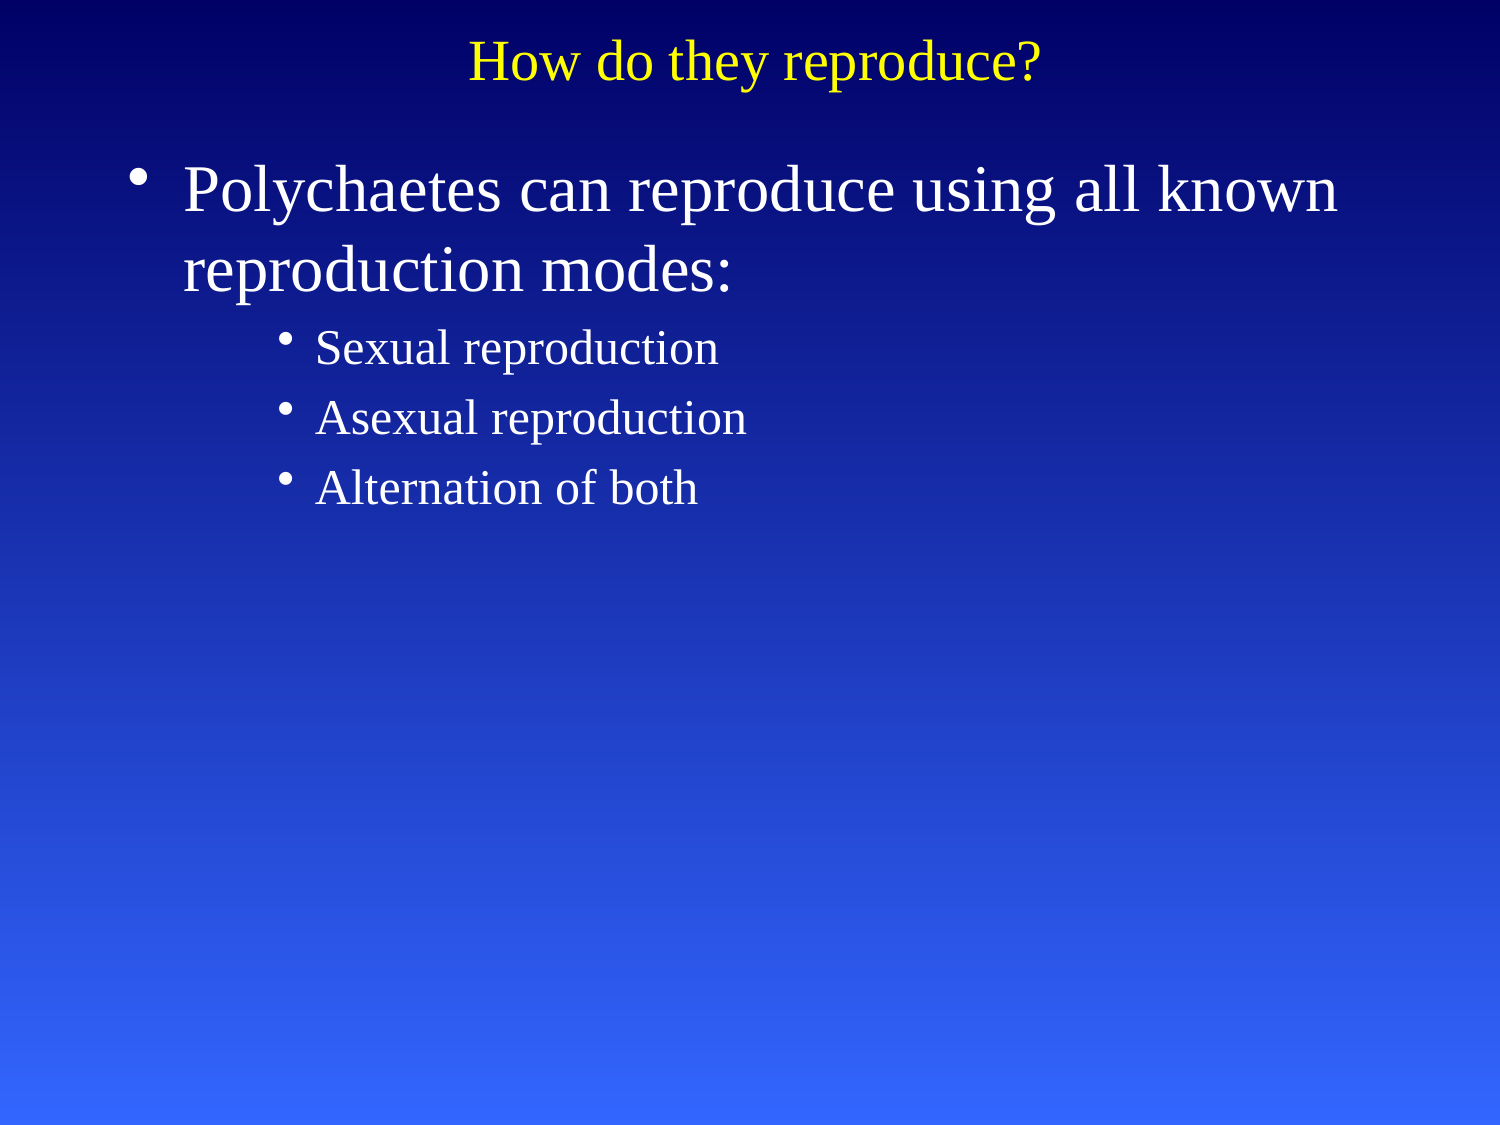

How do they reproduce?
Polychaetes can reproduce using all known reproduction modes:
Sexual reproduction
Asexual reproduction
Alternation of both